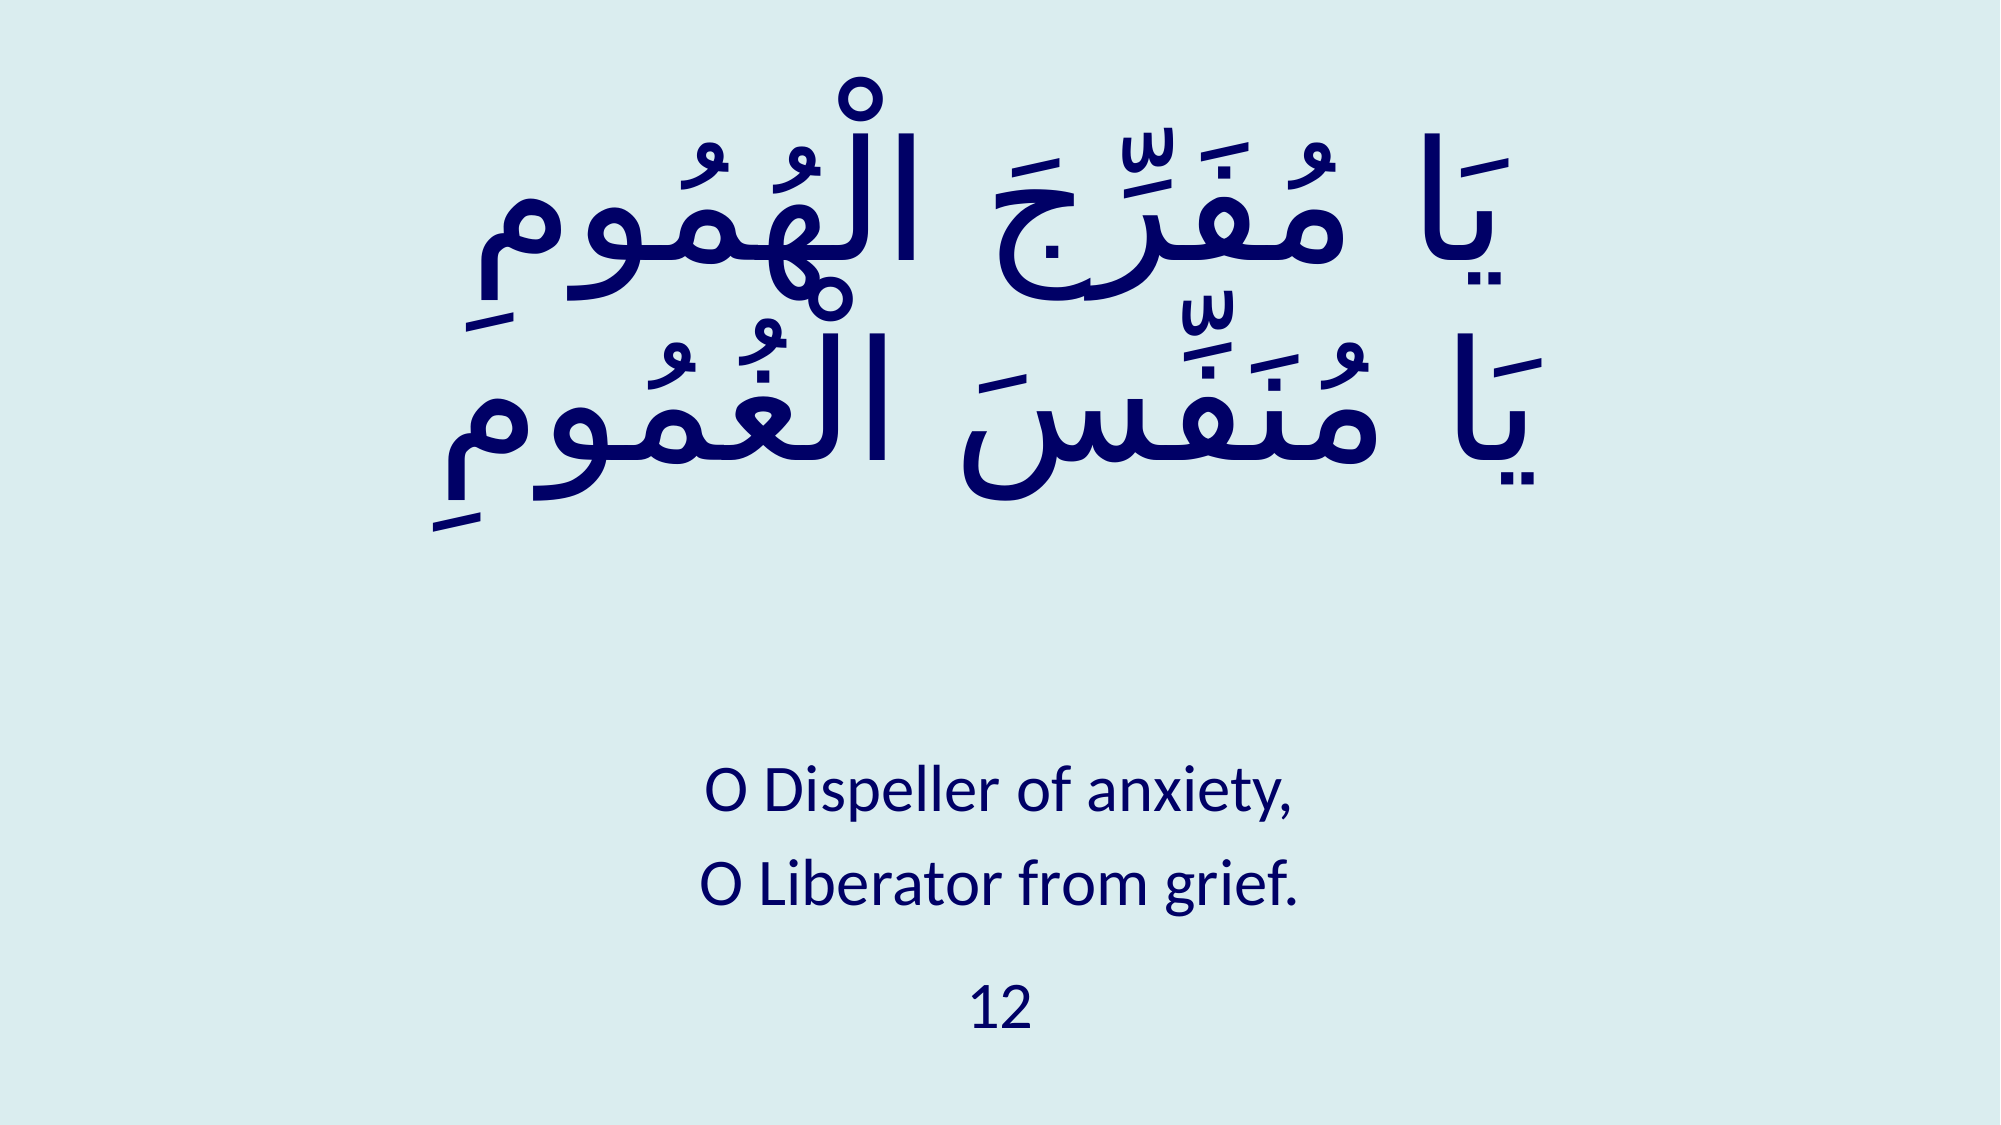

# يَا مُفَرِّجَ الْهُمُومِ يَا مُنَفِّسَ الْغُمُومِ
O Dispeller of anxiety,
O Liberator from grief.
12